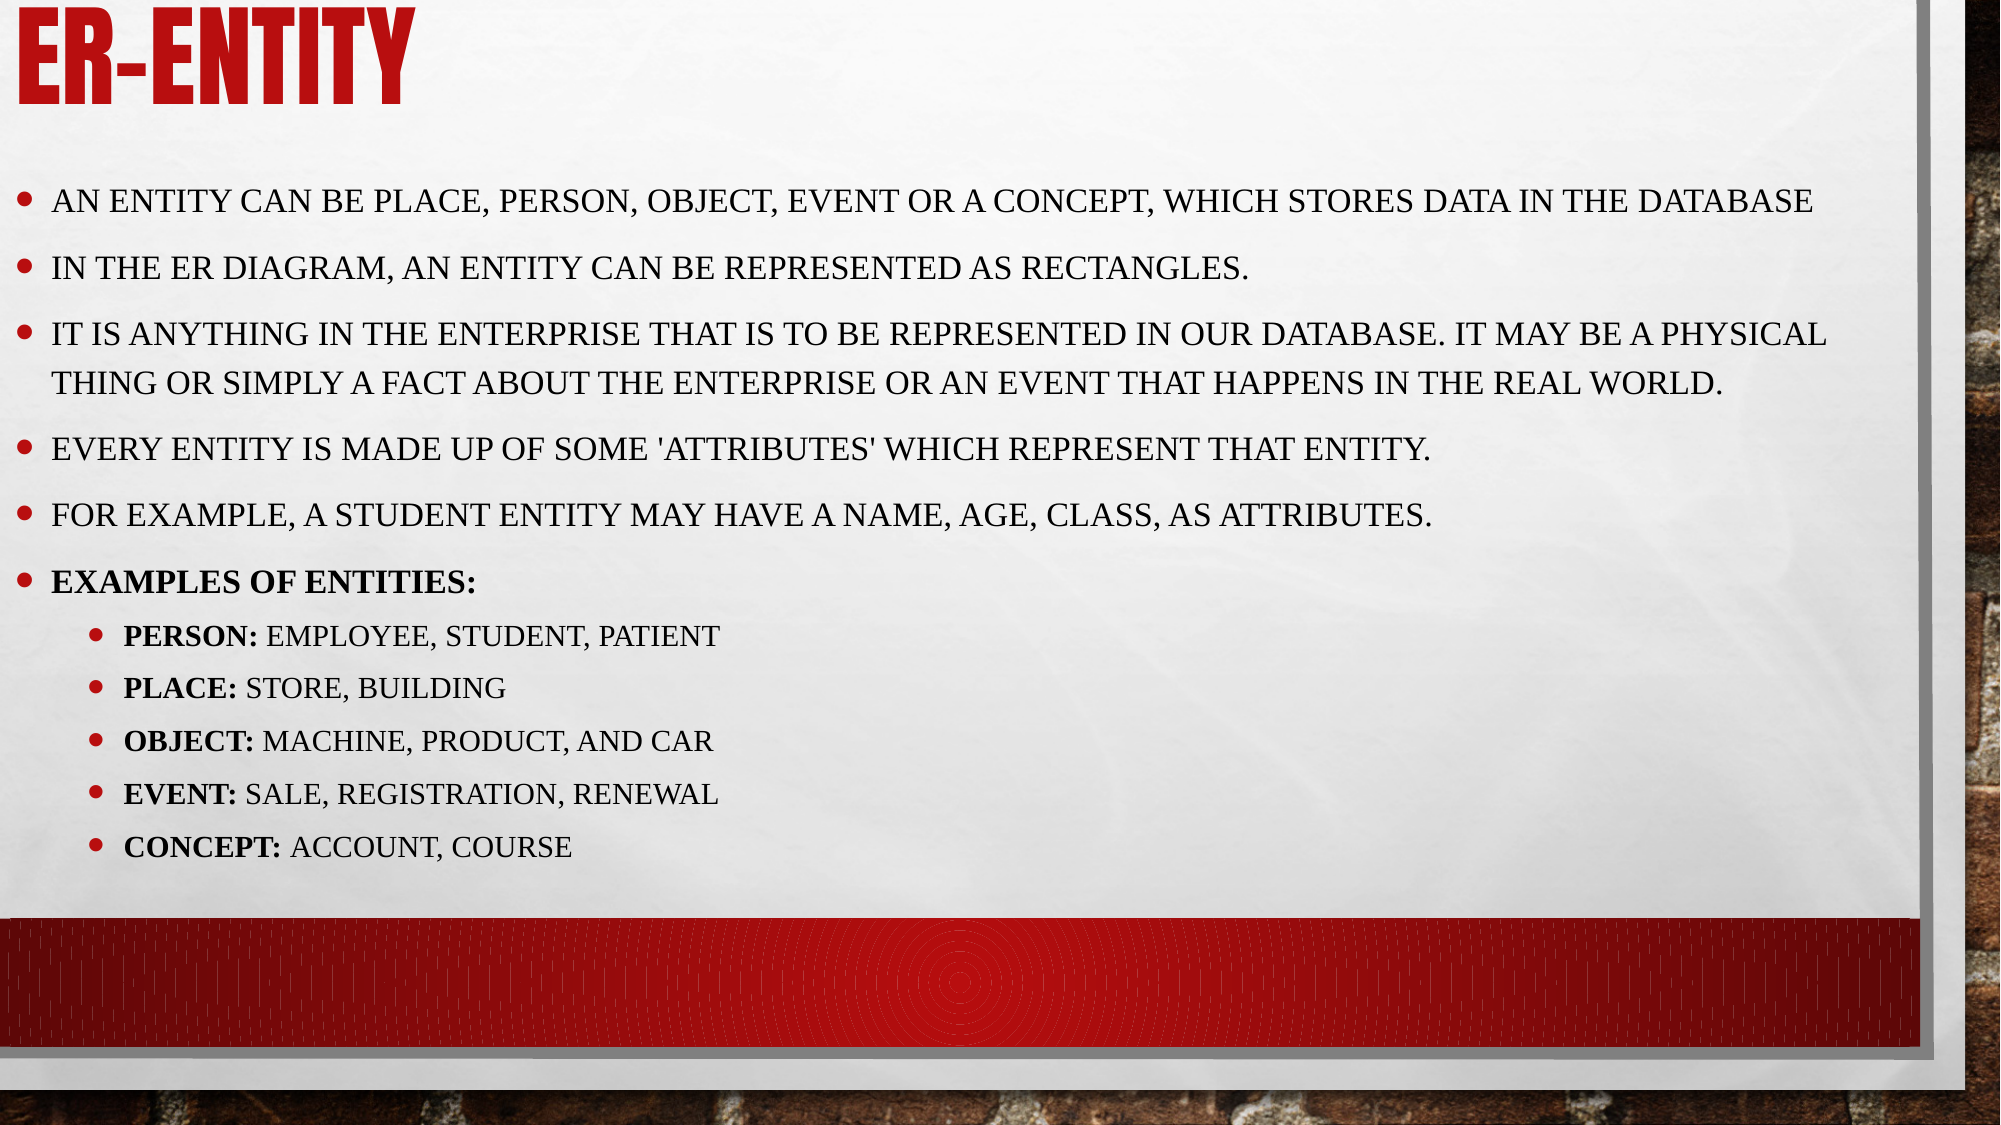

# ER-ENTITY
An entity can be place, person, object, event or a concept, which stores data in the database
In the ER diagram, an entity can be represented as rectangles.
It is anything in the enterprise that is to be represented in our database. It may be a physical thing or simply a fact about the enterprise or an event that happens in the real world.
Every entity is made up of some 'attributes' which represent that entity.
For example, a student entity may have a name, age, class, as attributes.
Examples of entities:
Person: Employee, Student, Patient
Place: Store, Building
Object: Machine, product, and Car
Event: Sale, Registration, Renewal
Concept: Account, Course